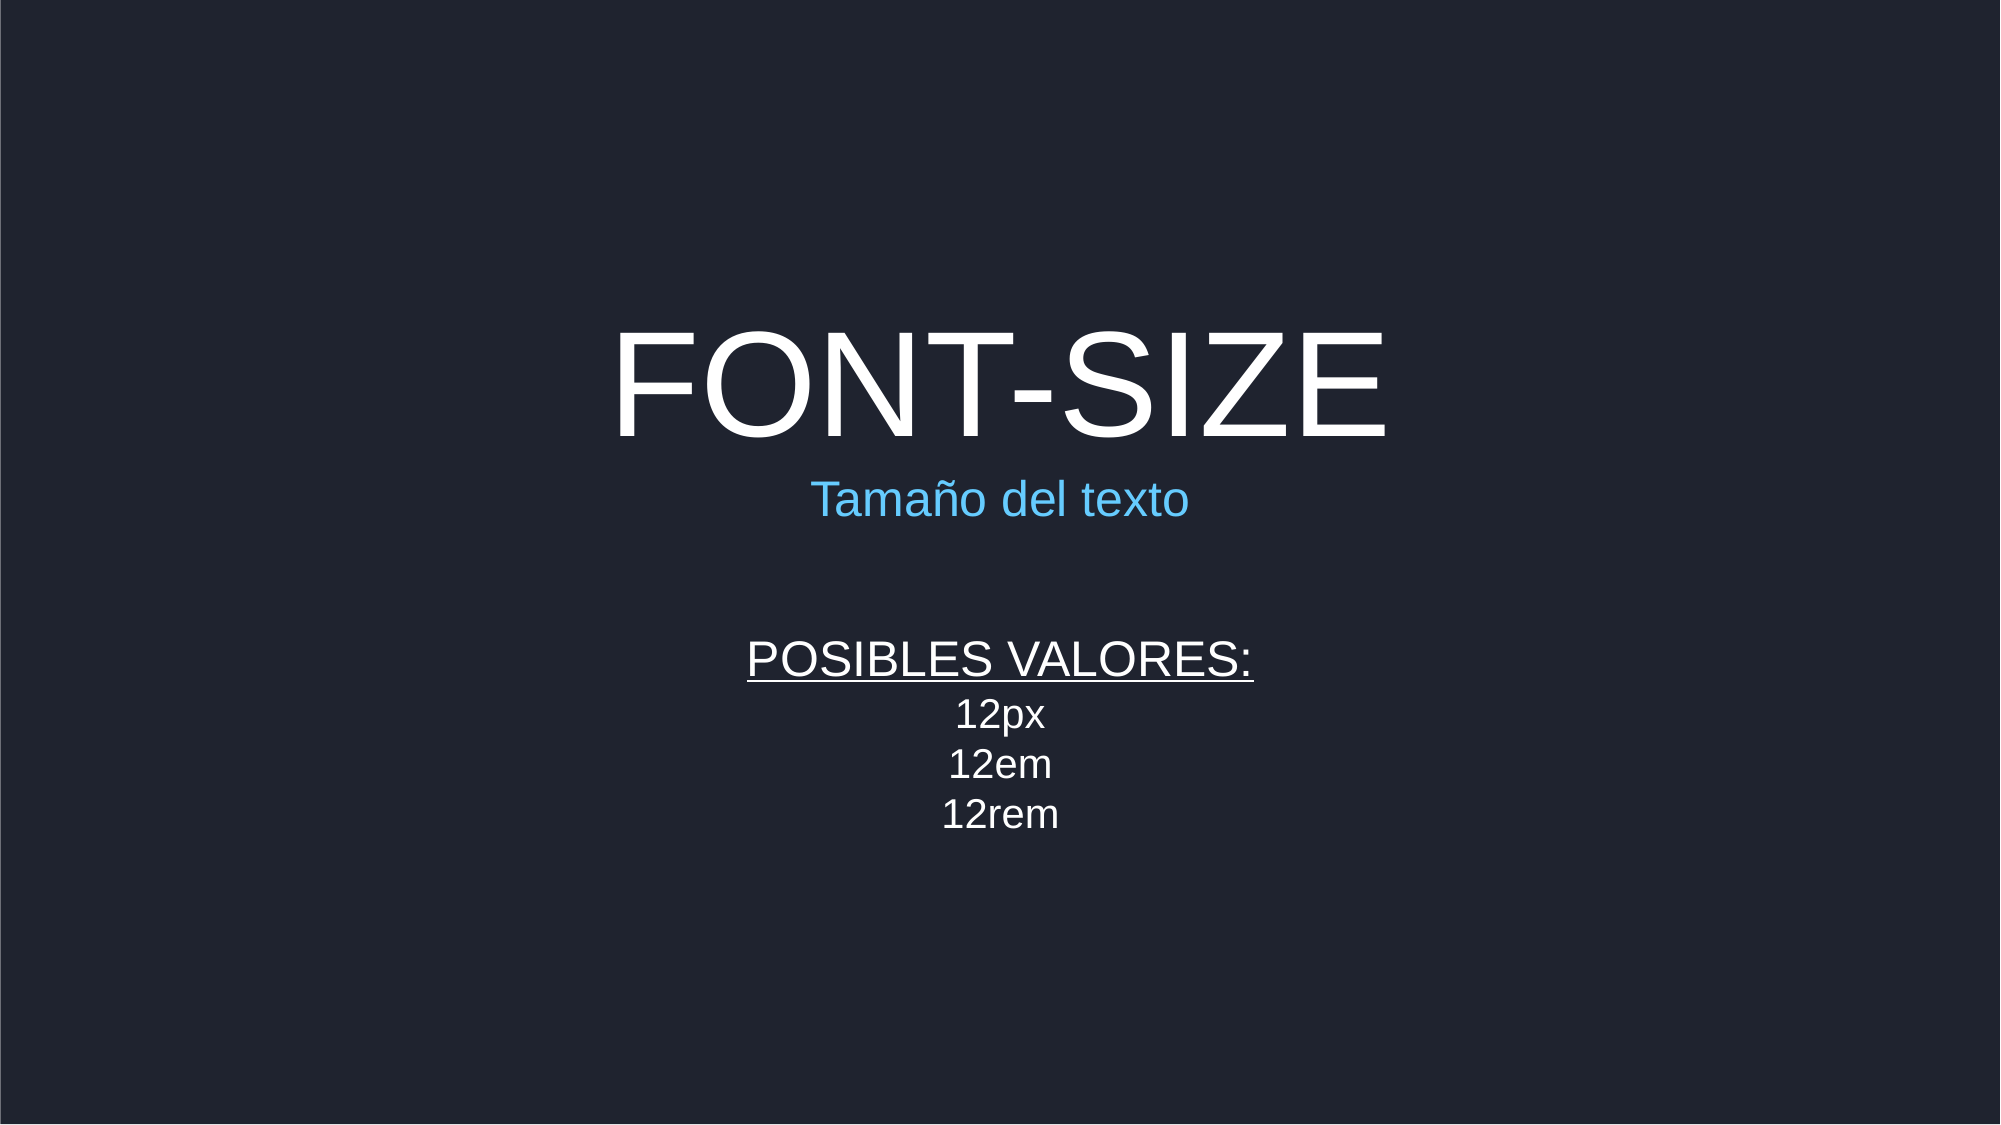

FONT-SIZE
Tamaño del texto

POSIBLES VALORES:
12px
12em
12rem